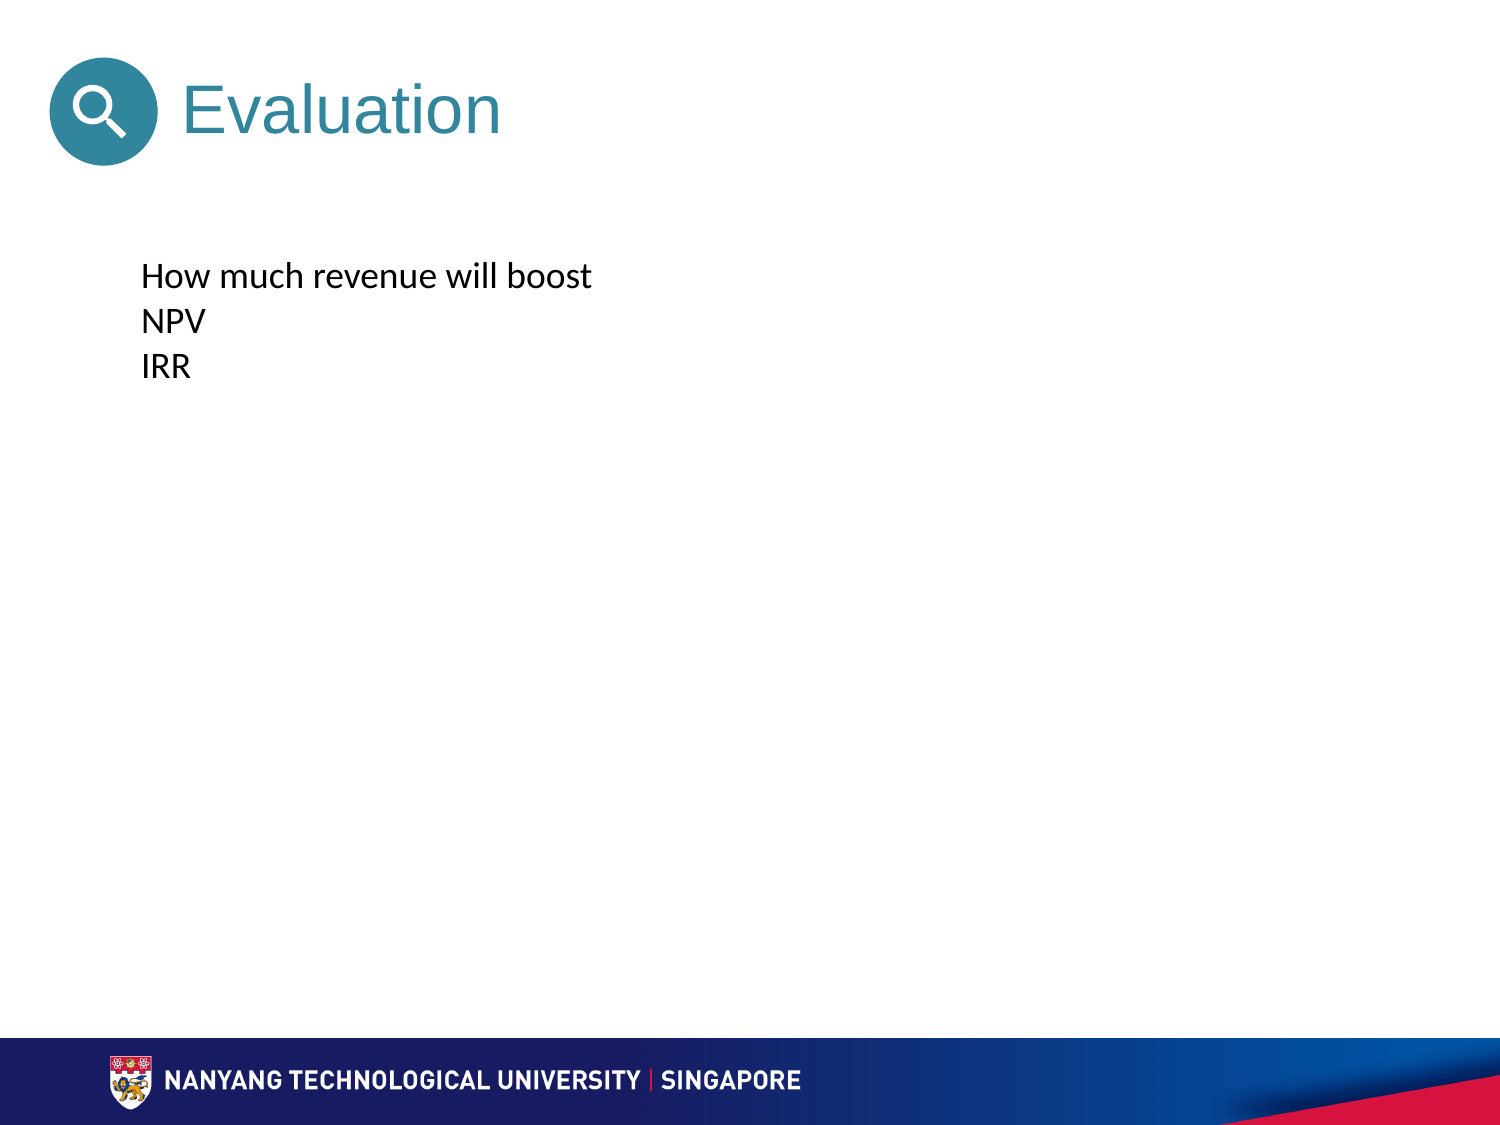

# Evaluation

12

How much revenue will boost
NPV
IRR